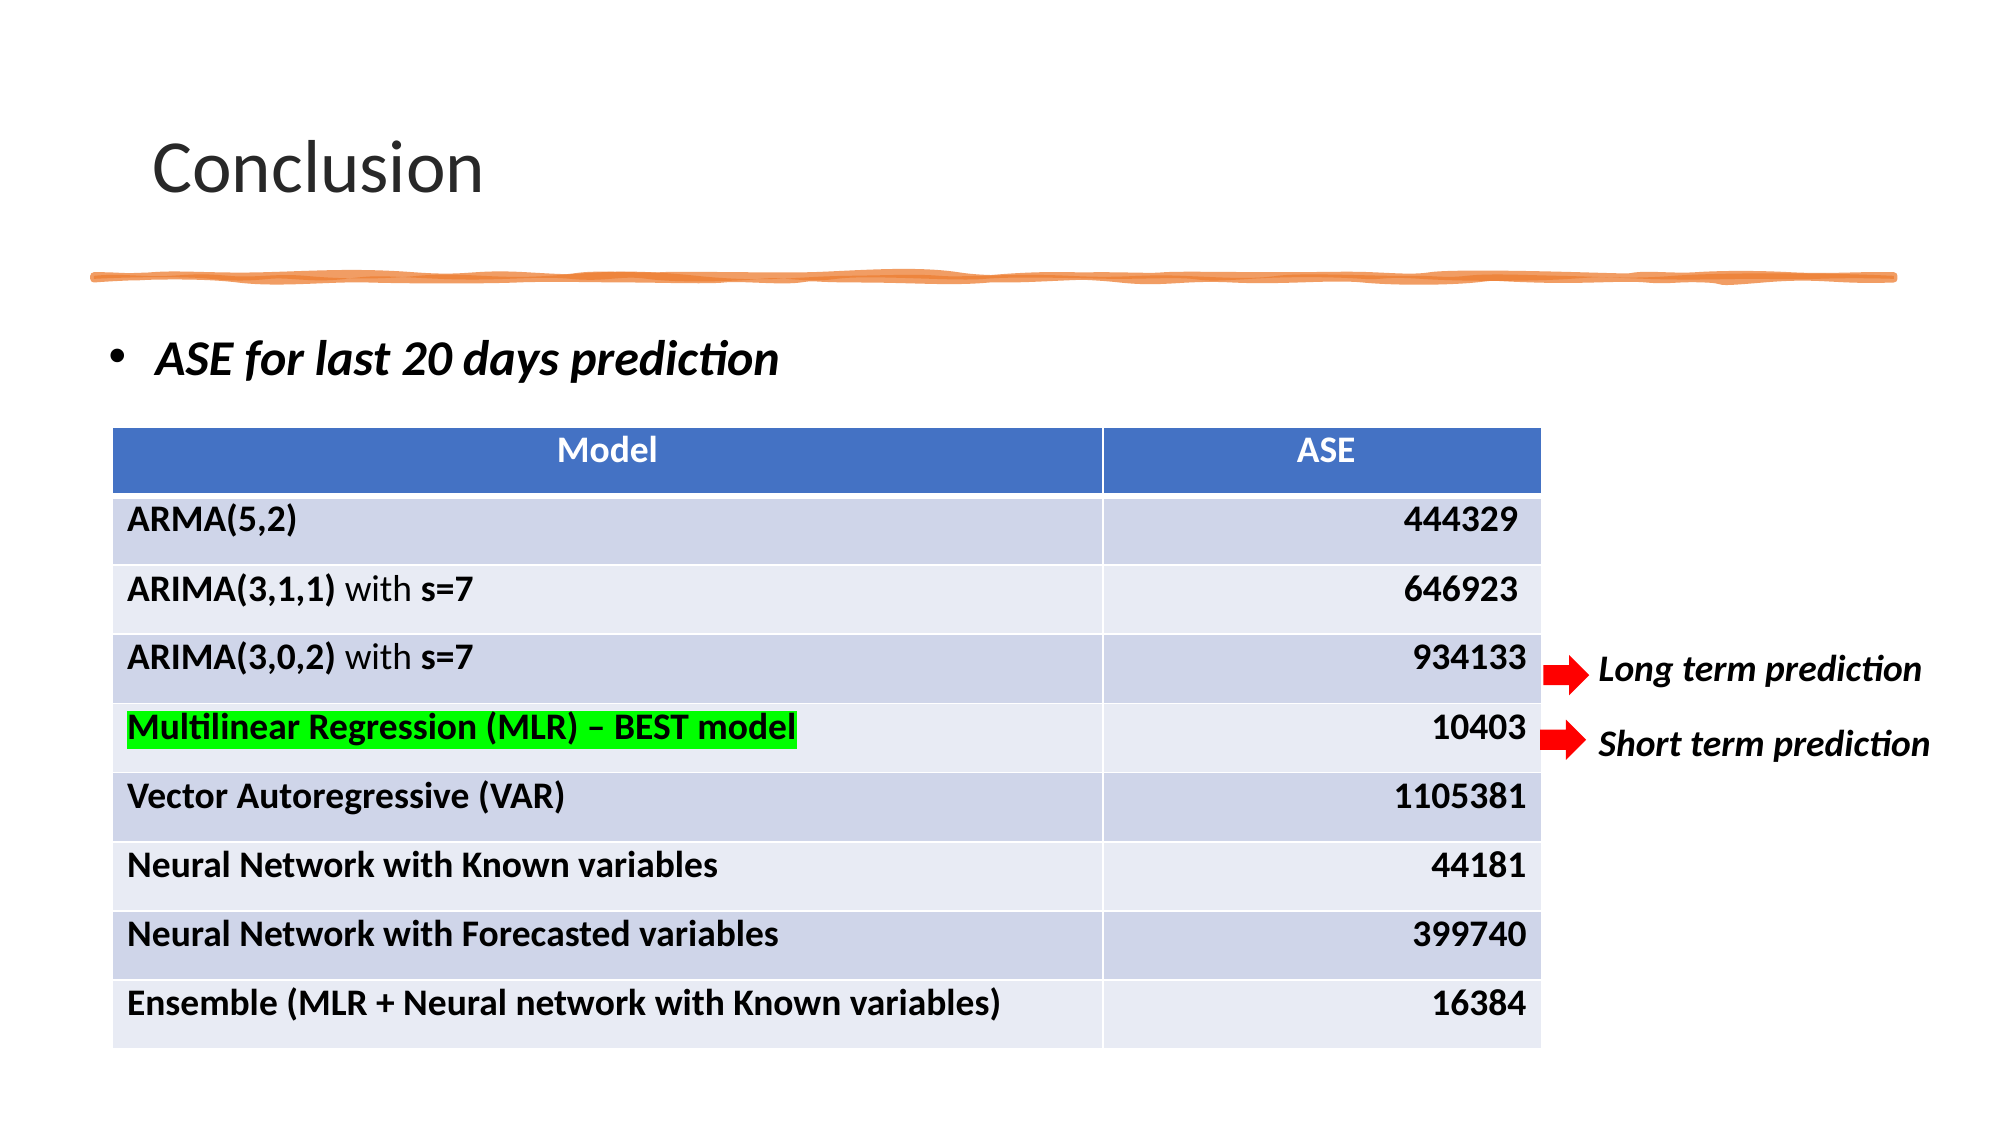

# Conclusion

ASE for last 20 days prediction

| Model | ASE |
| --- | --- |
| ARMA(5,2) | 444329 |
| ARIMA(3,1,1) with s=7 | 646923 |
| ARIMA(3,0,2) with s=7 | 934133 |
| Multilinear Regression (MLR) – BEST model | 10403 |
| Vector Autoregressive (VAR) | 1105381 |
| Neural Network with Known variables | 44181 |
| Neural Network with Forecasted variables | 399740 |
| Ensemble (MLR + Neural network with Known variables) | 16384 |
Long term prediction

Short term prediction